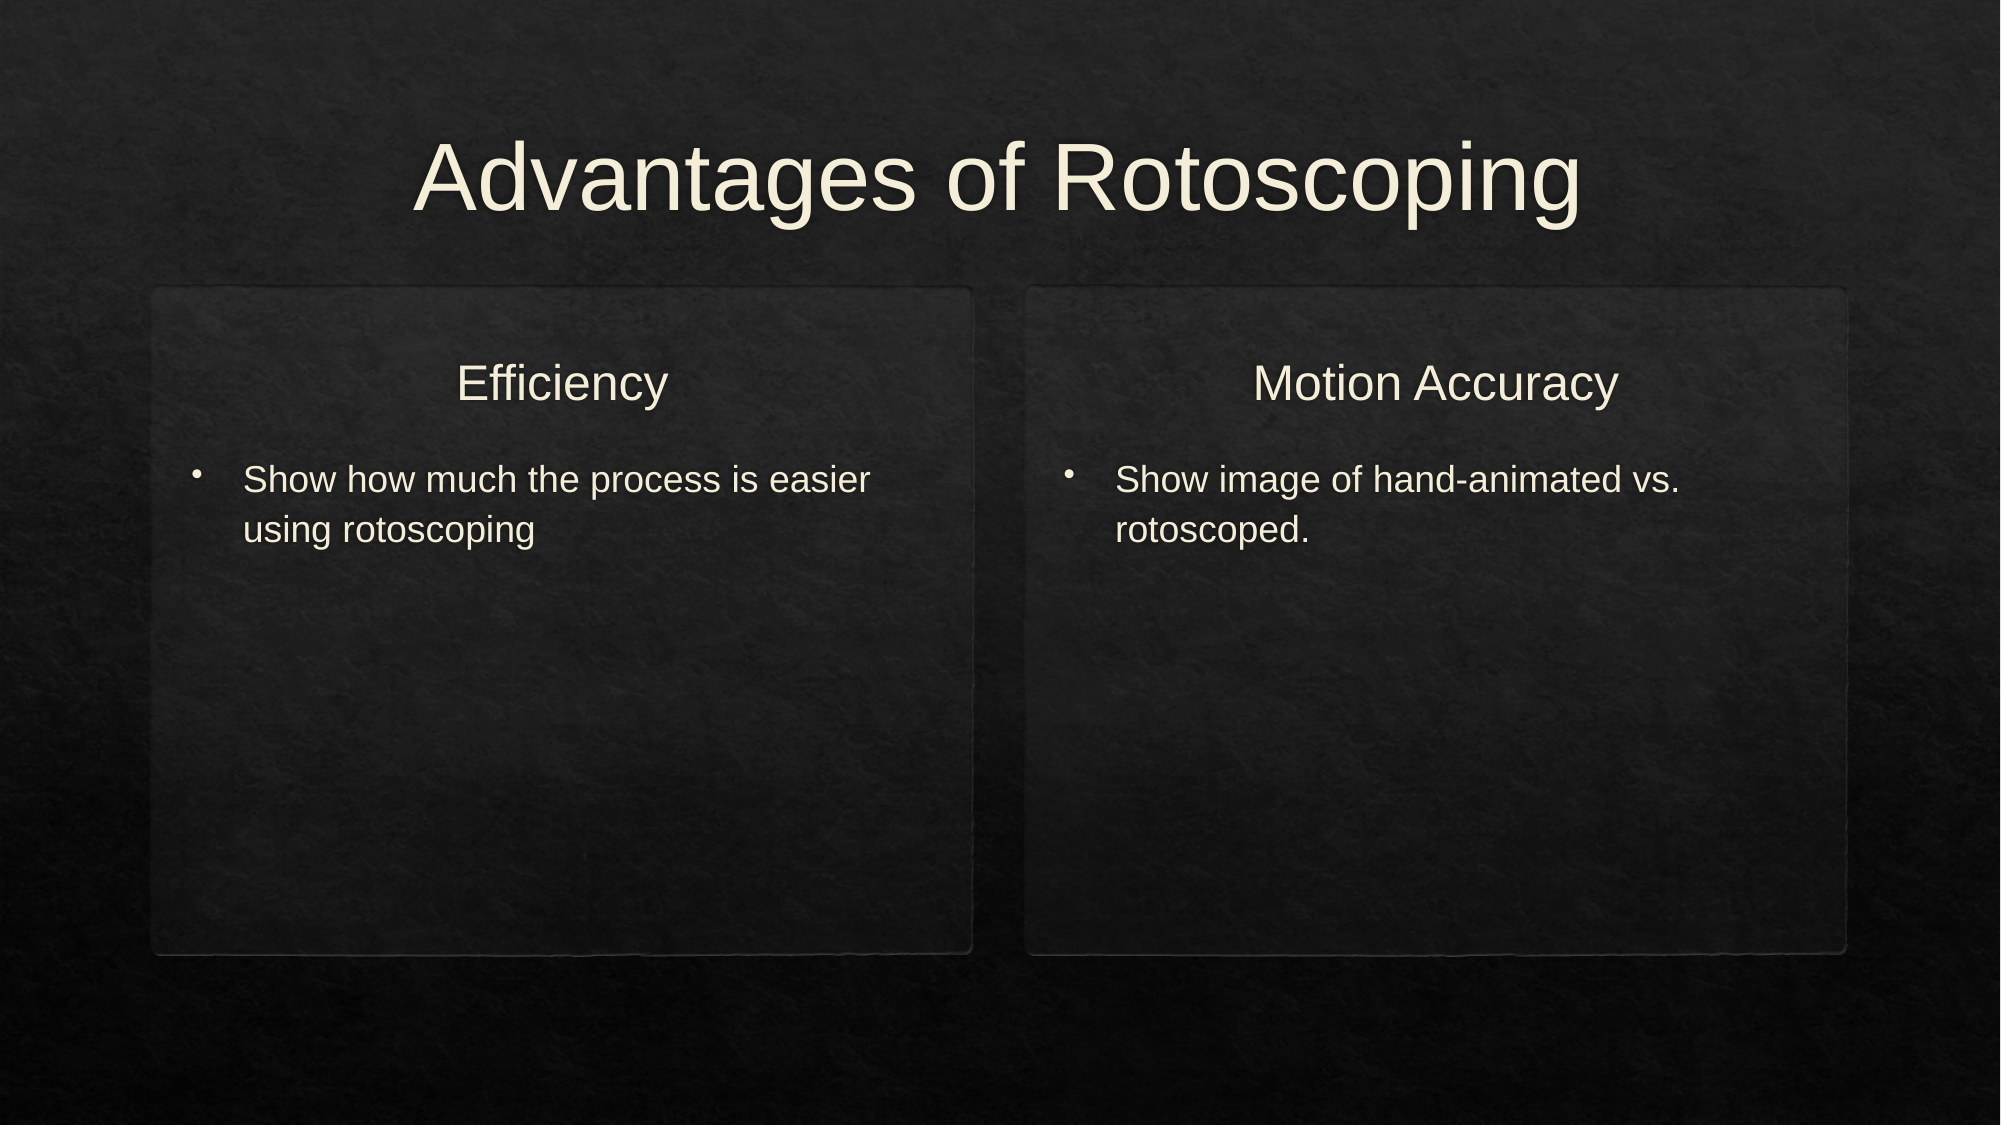

# Advantages of Rotoscoping
Motion Accuracy
Efficiency
Show how much the process is easier using rotoscoping
Show image of hand-animated vs. rotoscoped.